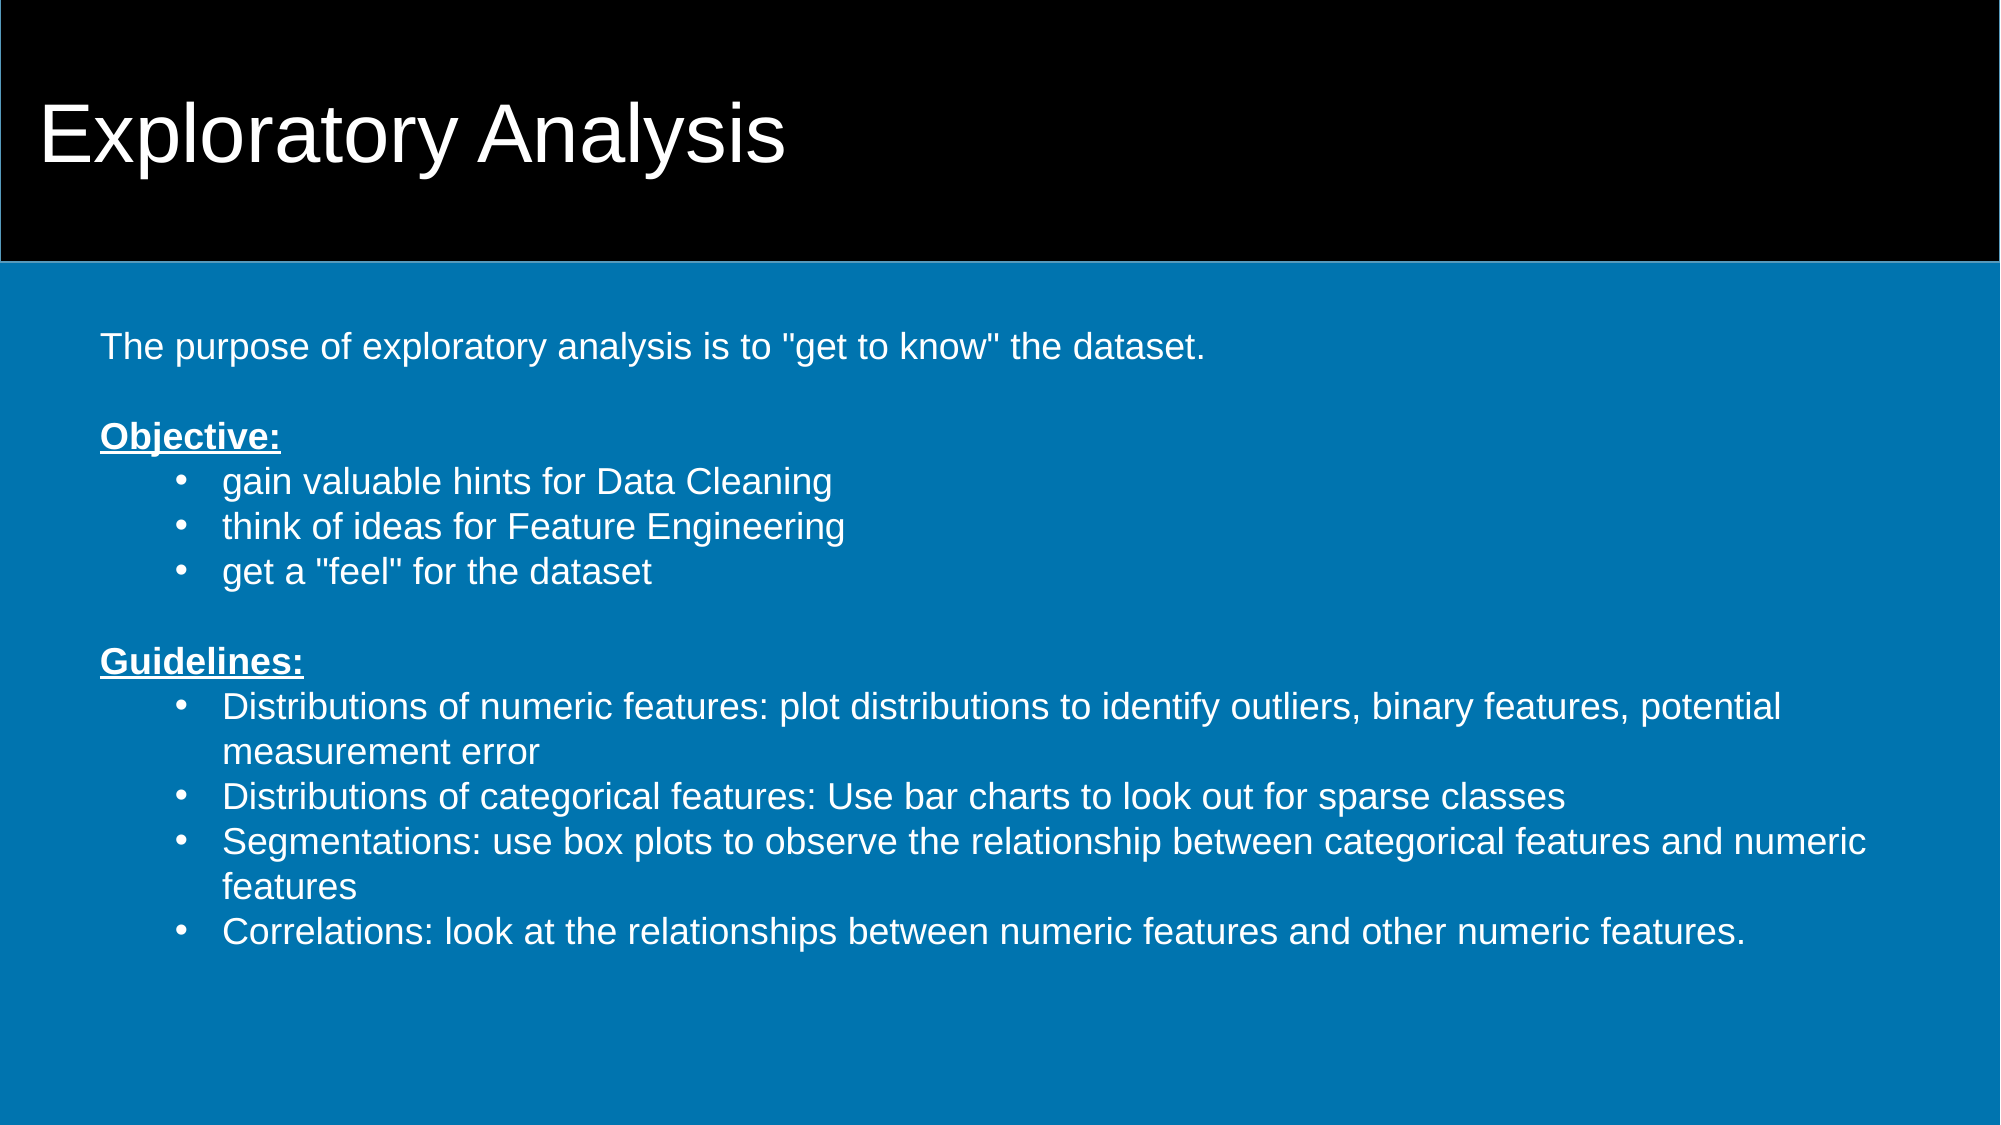

Exploratory Analysis

The purpose of exploratory analysis is to "get to know" the dataset.

Objective:
gain valuable hints for Data Cleaning
think of ideas for Feature Engineering
get a "feel" for the dataset

Guidelines:
Distributions of numeric features: plot distributions to identify outliers, binary features, potential measurement error
Distributions of categorical features: Use bar charts to look out for sparse classes
Segmentations: use box plots to observe the relationship between categorical features and numeric features
Correlations: look at the relationships between numeric features and other numeric features.

8